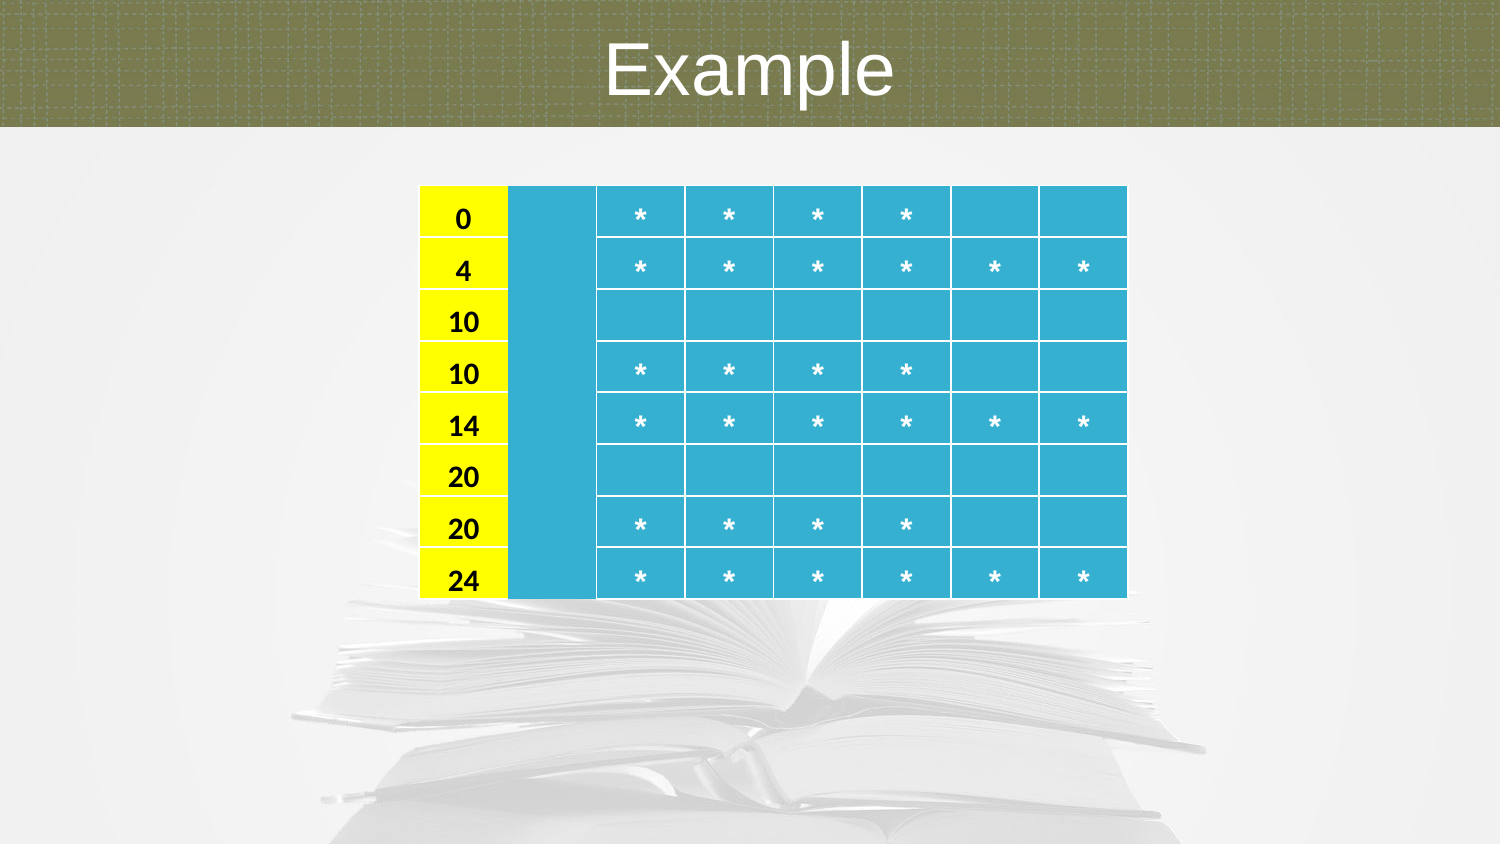

Example
| 0 |  | \* | \* | \* | \* |  |  |
| --- | --- | --- | --- | --- | --- | --- | --- |
| 4 |  | \* | \* | \* | \* | \* | \* |
| 10 |  |  |  |  |  |  |  |
| 10 |  | \* | \* | \* | \* |  |  |
| 14 |  | \* | \* | \* | \* | \* | \* |
| 20 |  |  |  |  |  |  |  |
| 20 |  | \* | \* | \* | \* |  |  |
| 24 |  | \* | \* | \* | \* | \* | \* |